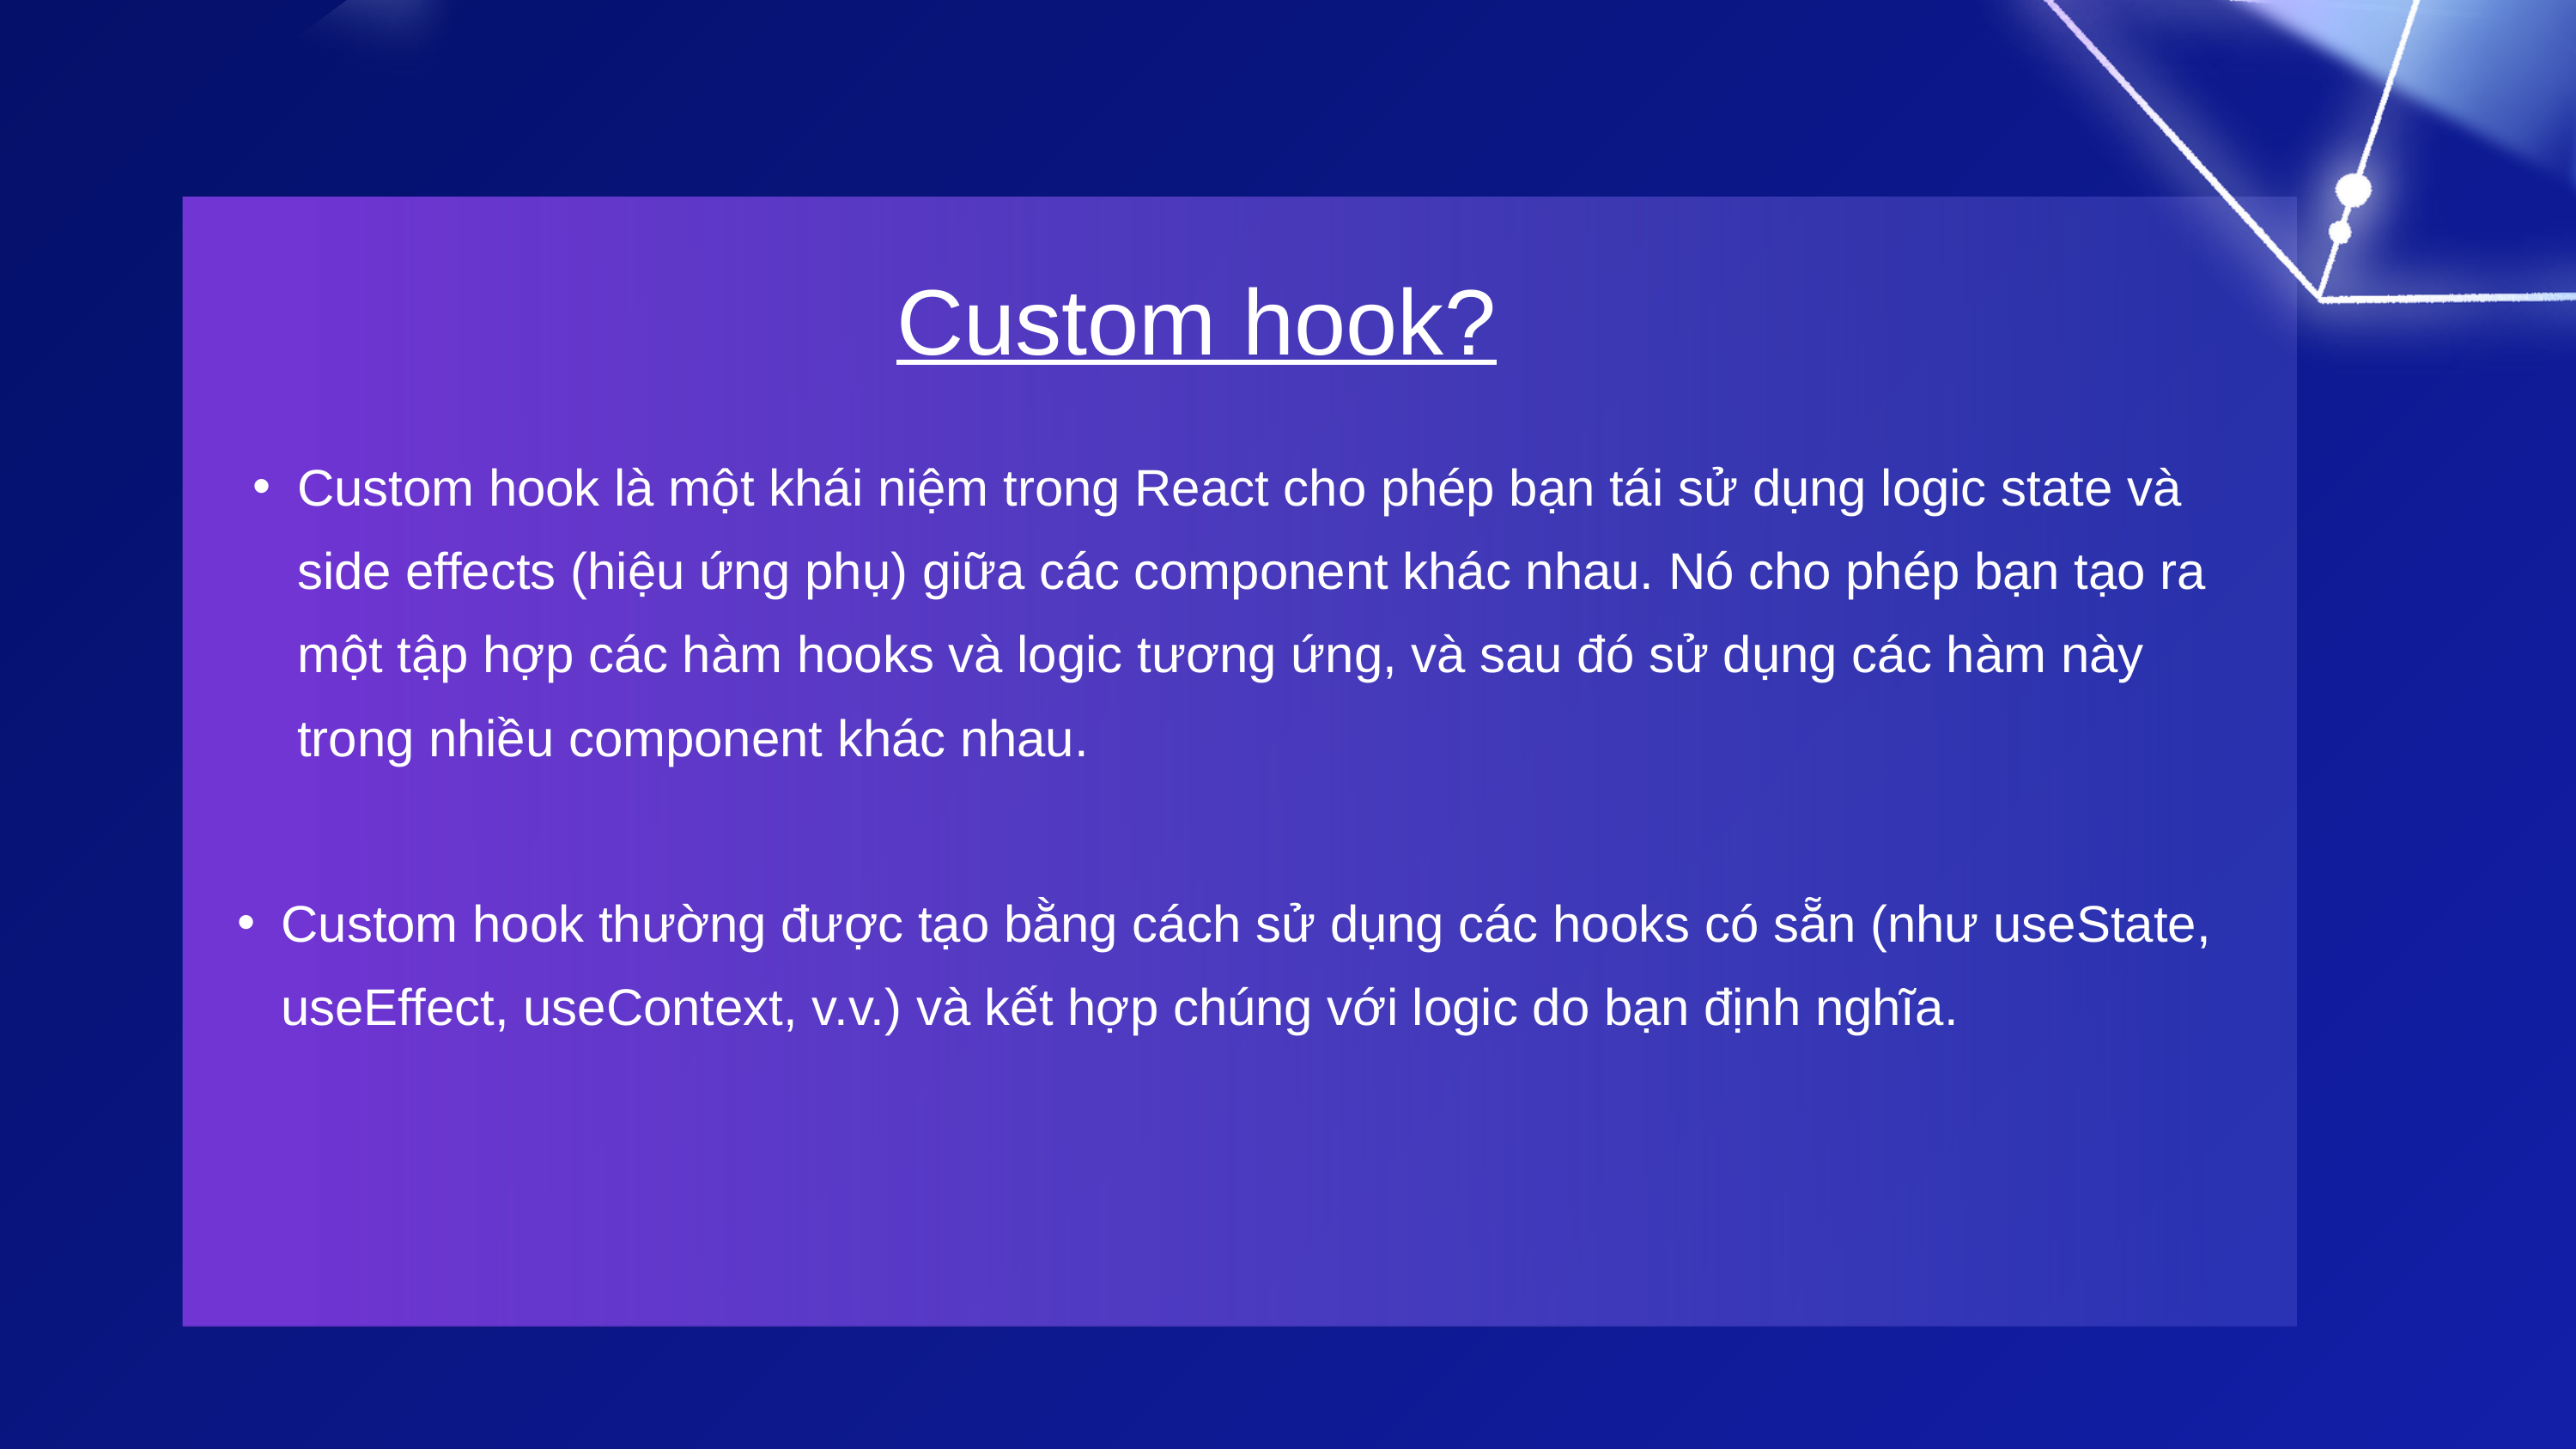

Custom hook?
Custom hook là một khái niệm trong React cho phép bạn tái sử dụng logic state và side effects (hiệu ứng phụ) giữa các component khác nhau. Nó cho phép bạn tạo ra một tập hợp các hàm hooks và logic tương ứng, và sau đó sử dụng các hàm này trong nhiều component khác nhau.
Custom hook thường được tạo bằng cách sử dụng các hooks có sẵn (như useState, useEffect, useContext, v.v.) và kết hợp chúng với logic do bạn định nghĩa.